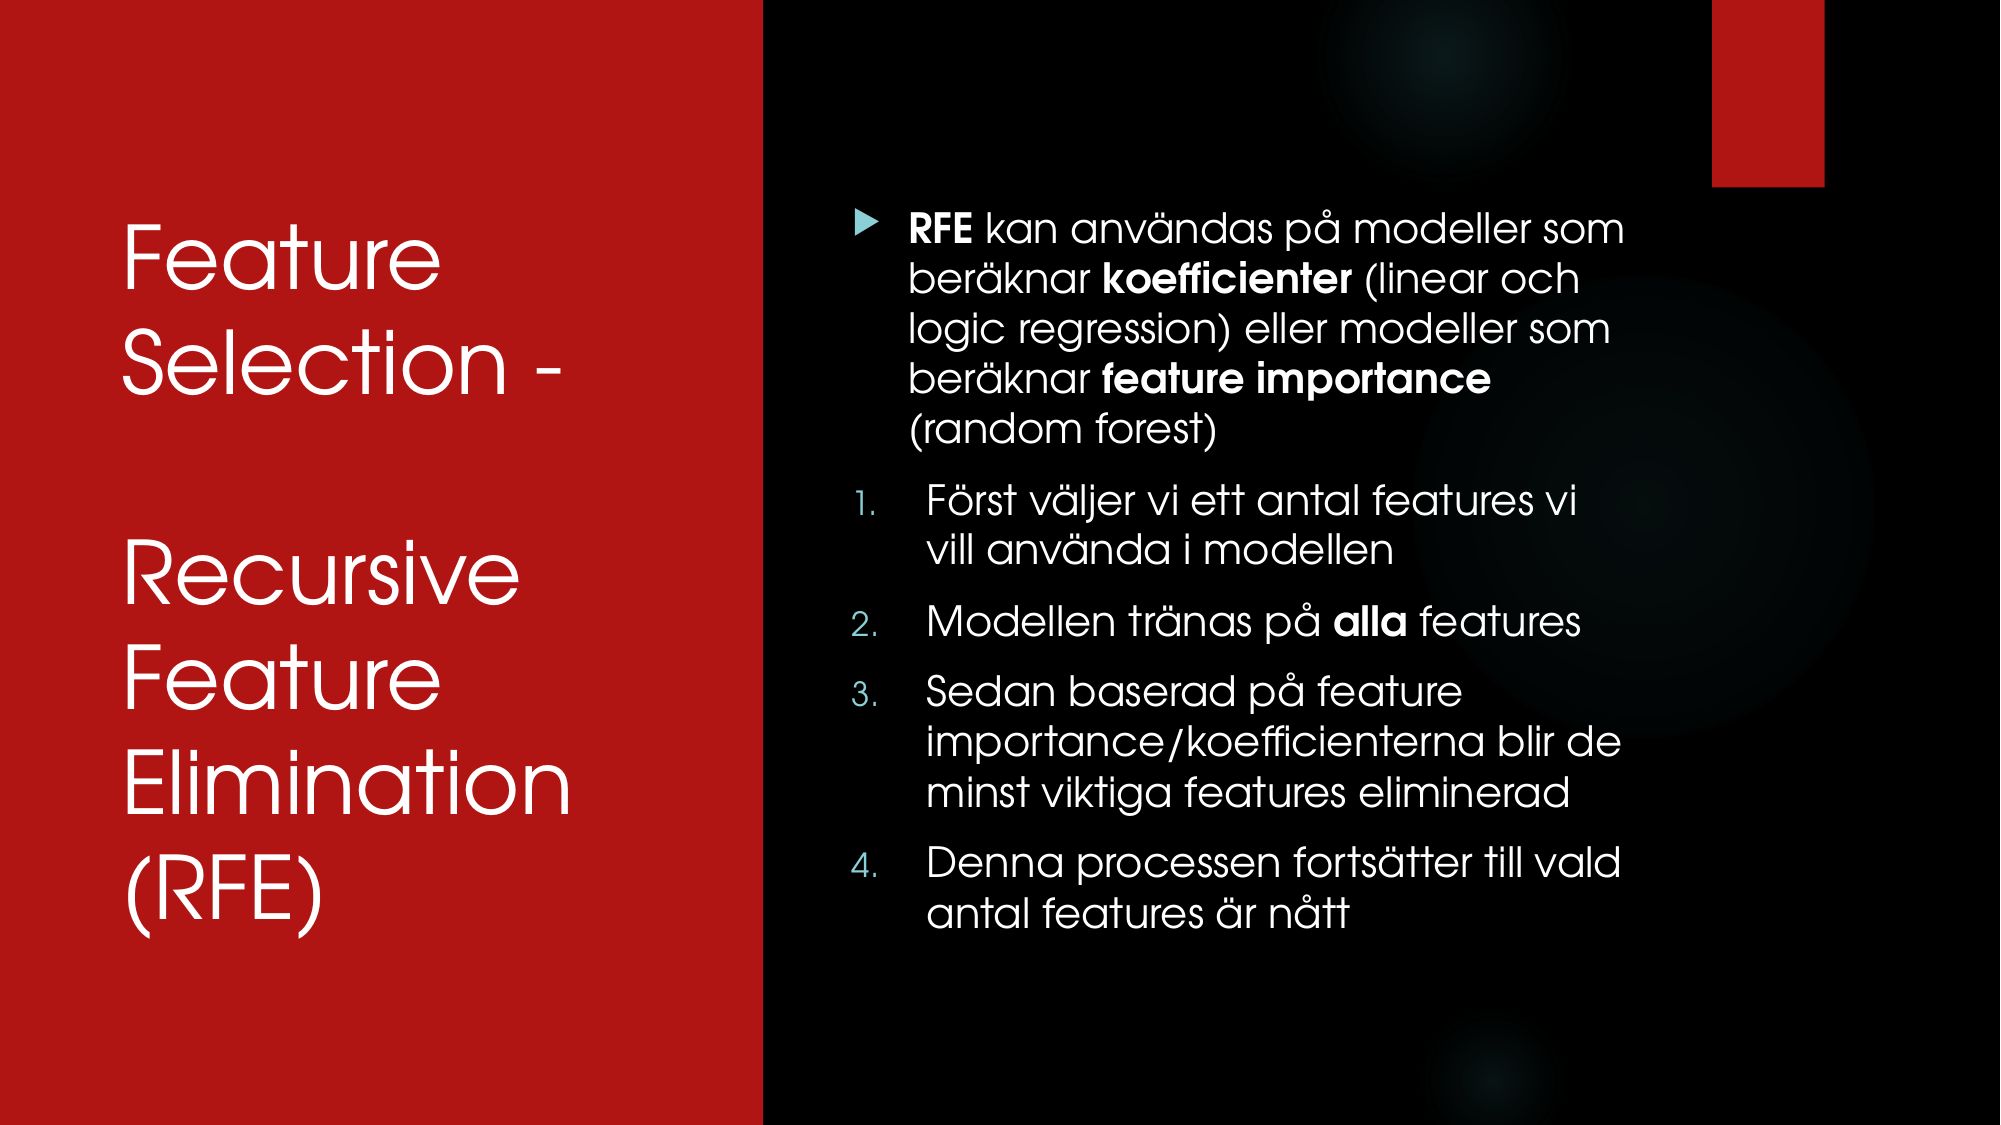

# Feature Selection - Recursive Feature Elimination (RFE)
RFE kan användas på modeller som beräknar koefficienter (linear och logic regression) eller modeller som beräknar feature importance (random forest)
Först väljer vi ett antal features vi vill använda i modellen
Modellen tränas på alla features
Sedan baserad på feature importance/koefficienterna blir de minst viktiga features eliminerad
Denna processen fortsätter till vald antal features är nått